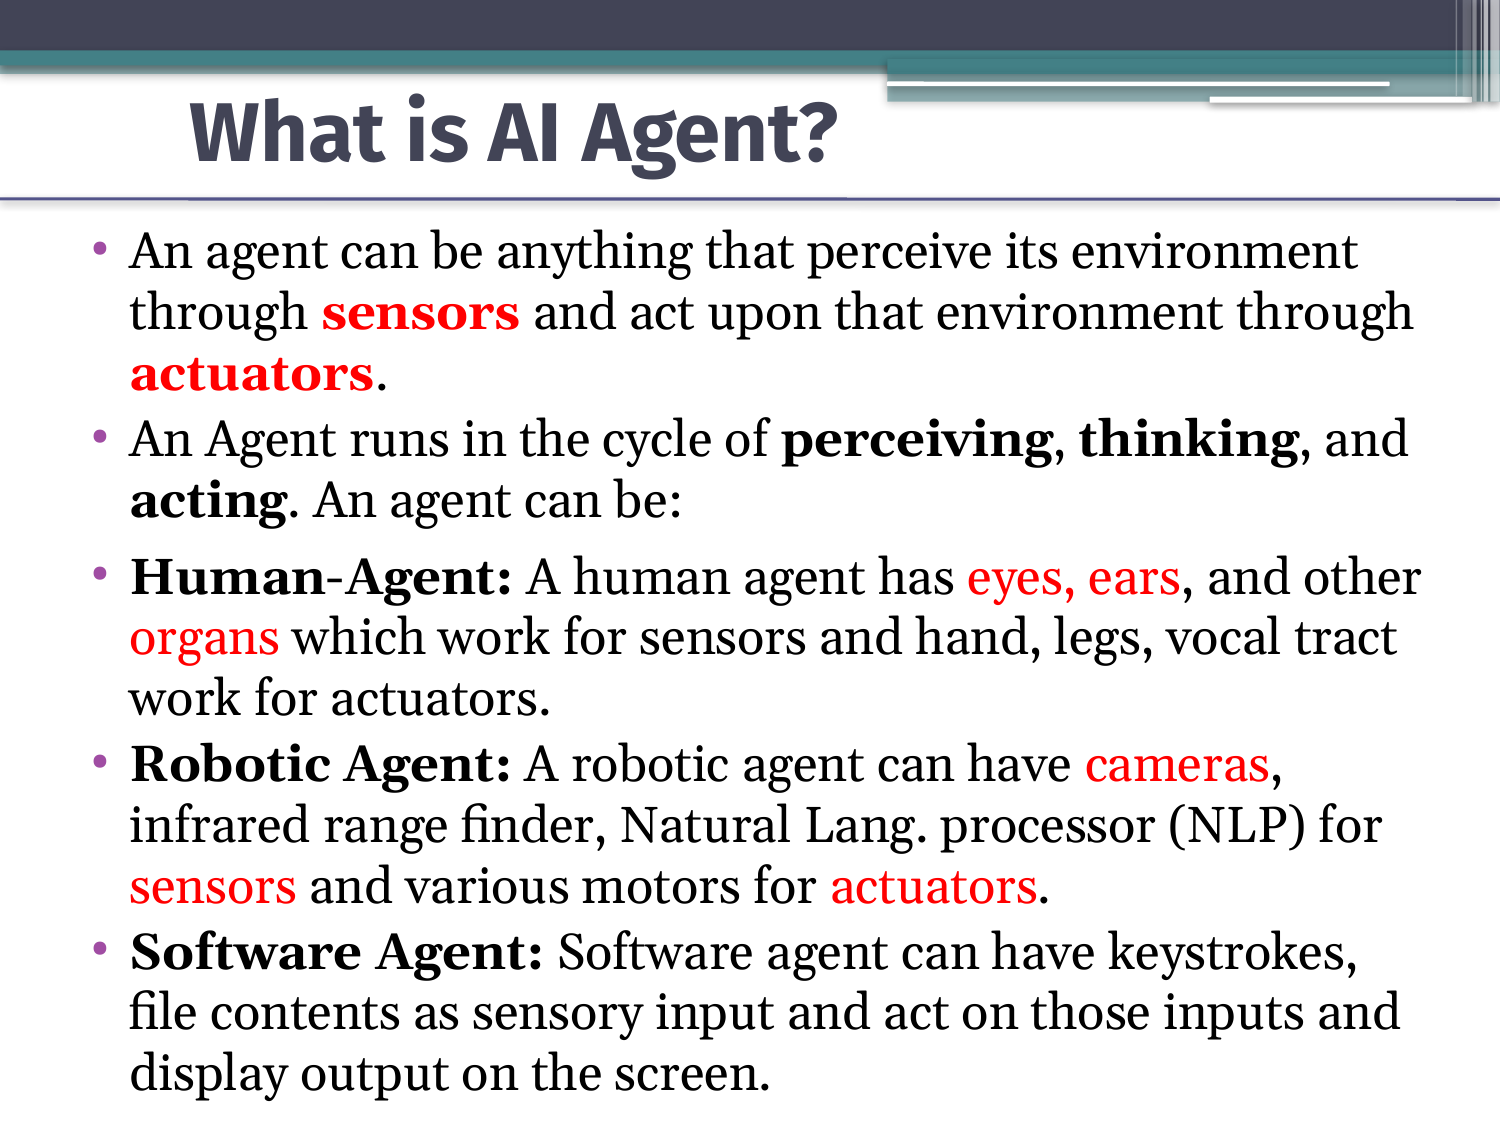

# What is AI Agent?
An agent can be anything that perceive its environment through sensors and act upon that environment through actuators.
An Agent runs in the cycle of perceiving, thinking, and acting. An agent can be:
Human-Agent: A human agent has eyes, ears, and other organs which work for sensors and hand, legs, vocal tract work for actuators.
Robotic Agent: A robotic agent can have cameras, infrared range finder, Natural Lang. processor (NLP) for sensors and various motors for actuators.
Software Agent: Software agent can have keystrokes, file contents as sensory input and act on those inputs and display output on the screen.